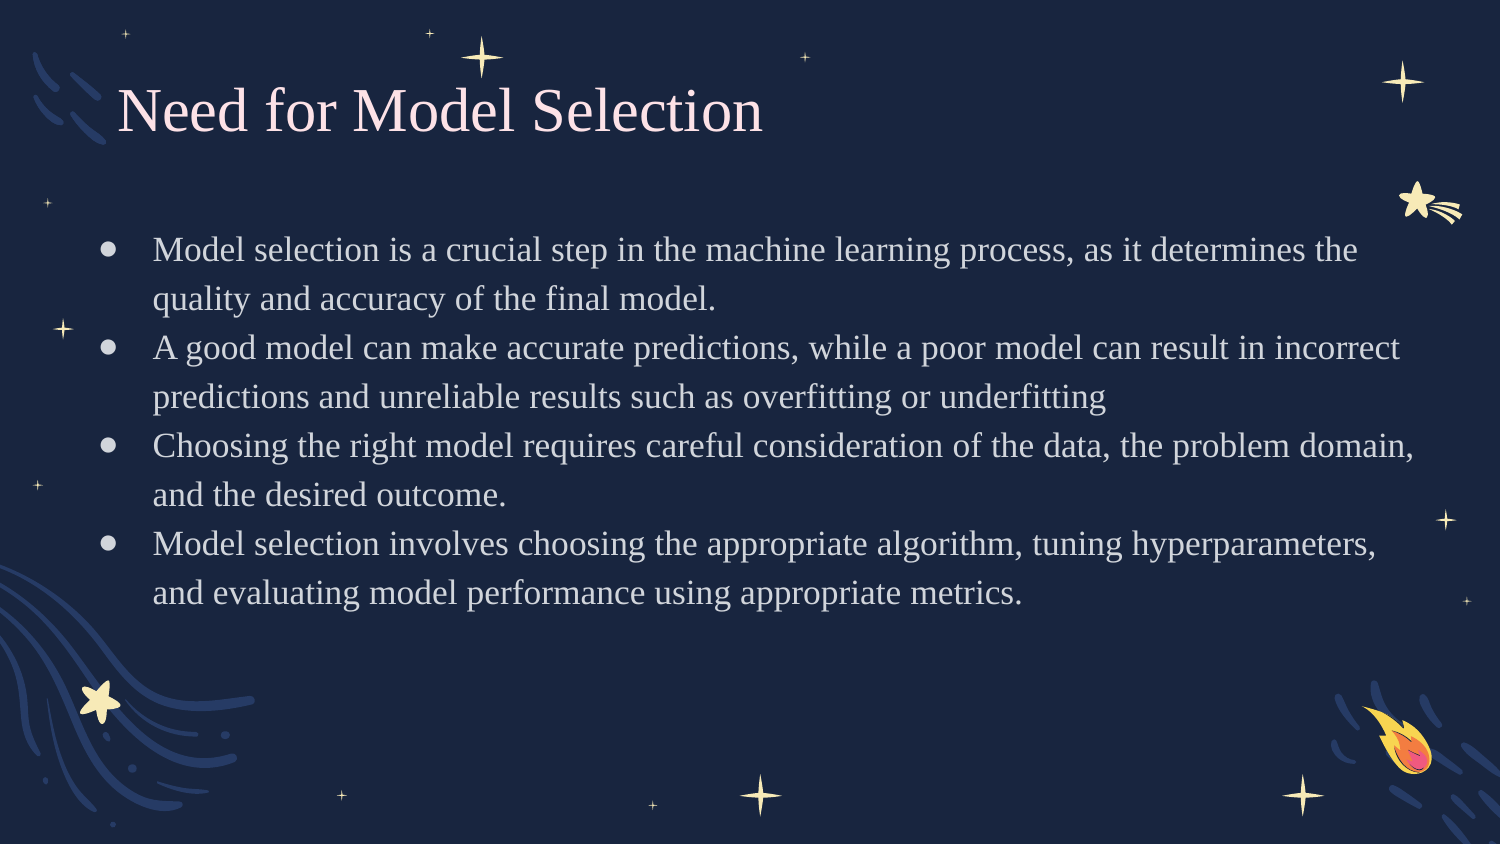

# Need for Model Selection
Model selection is a crucial step in the machine learning process, as it determines the quality and accuracy of the final model.
A good model can make accurate predictions, while a poor model can result in incorrect predictions and unreliable results such as overfitting or underfitting
Choosing the right model requires careful consideration of the data, the problem domain, and the desired outcome.
Model selection involves choosing the appropriate algorithm, tuning hyperparameters, and evaluating model performance using appropriate metrics.